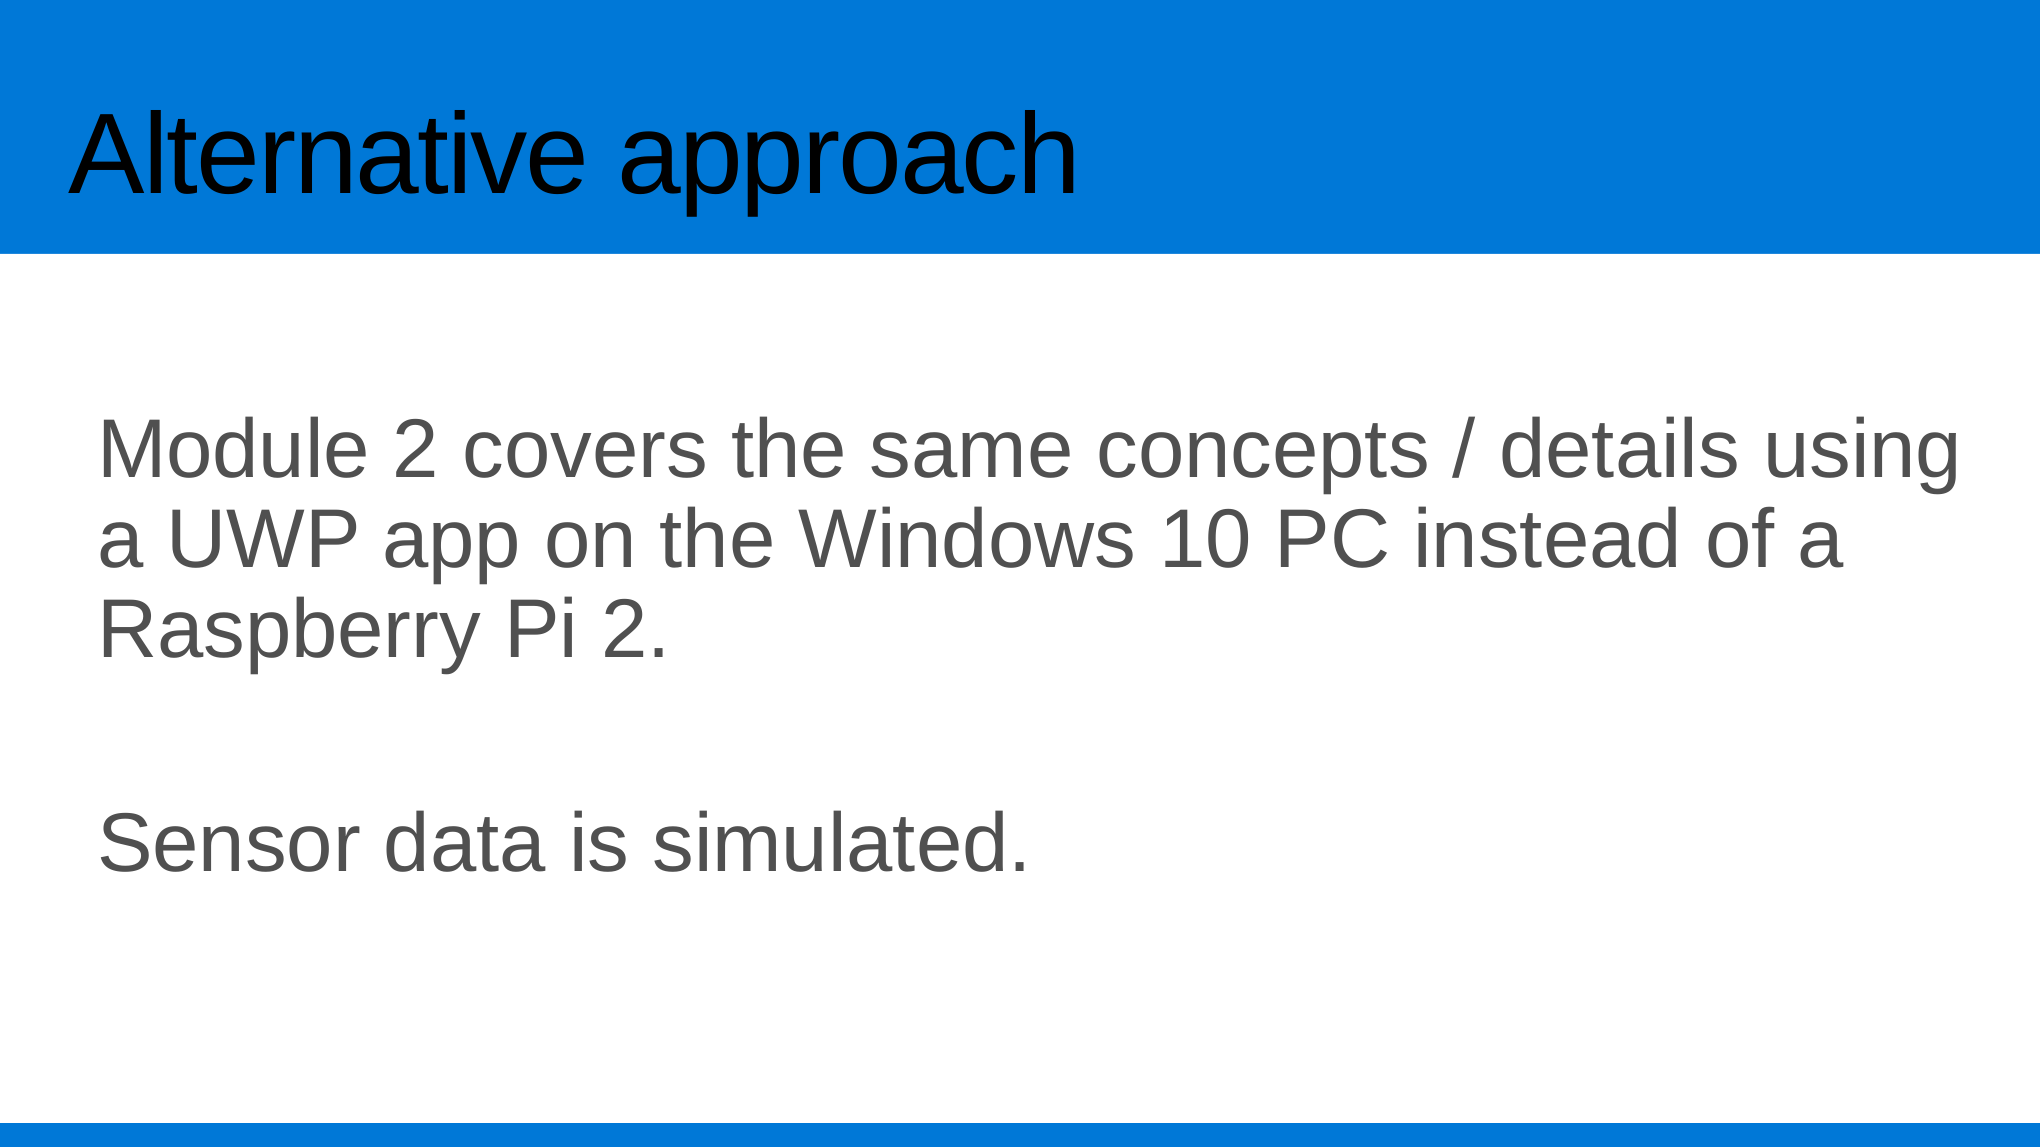

# Alternative approach

Module 2 covers the same concepts / details using a UWP app on the Windows 10 PC instead of a Raspberry Pi 2.

Sensor data is simulated.